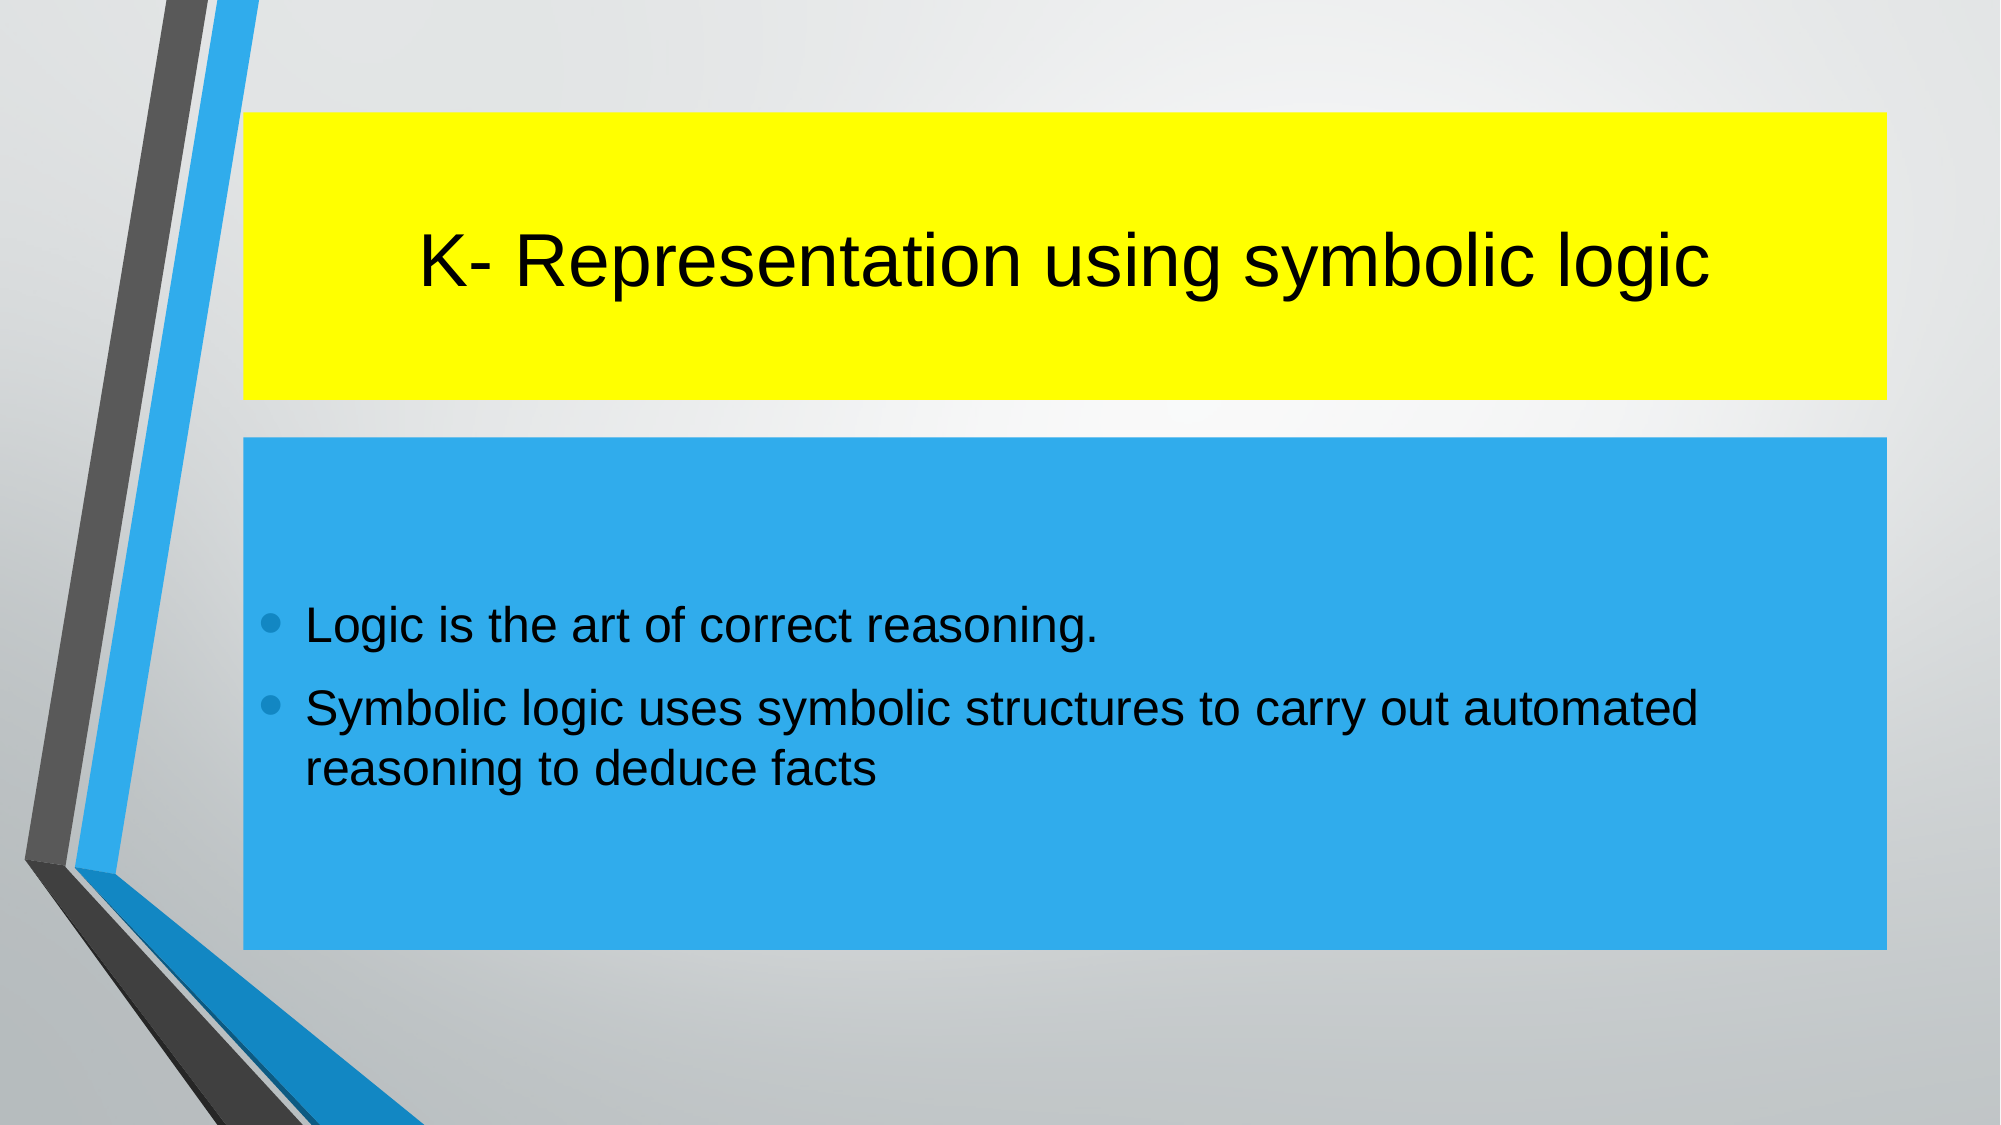

# K- Representation using symbolic logic
Logic is the art of correct reasoning.
Symbolic logic uses symbolic structures to carry out automated reasoning to deduce facts